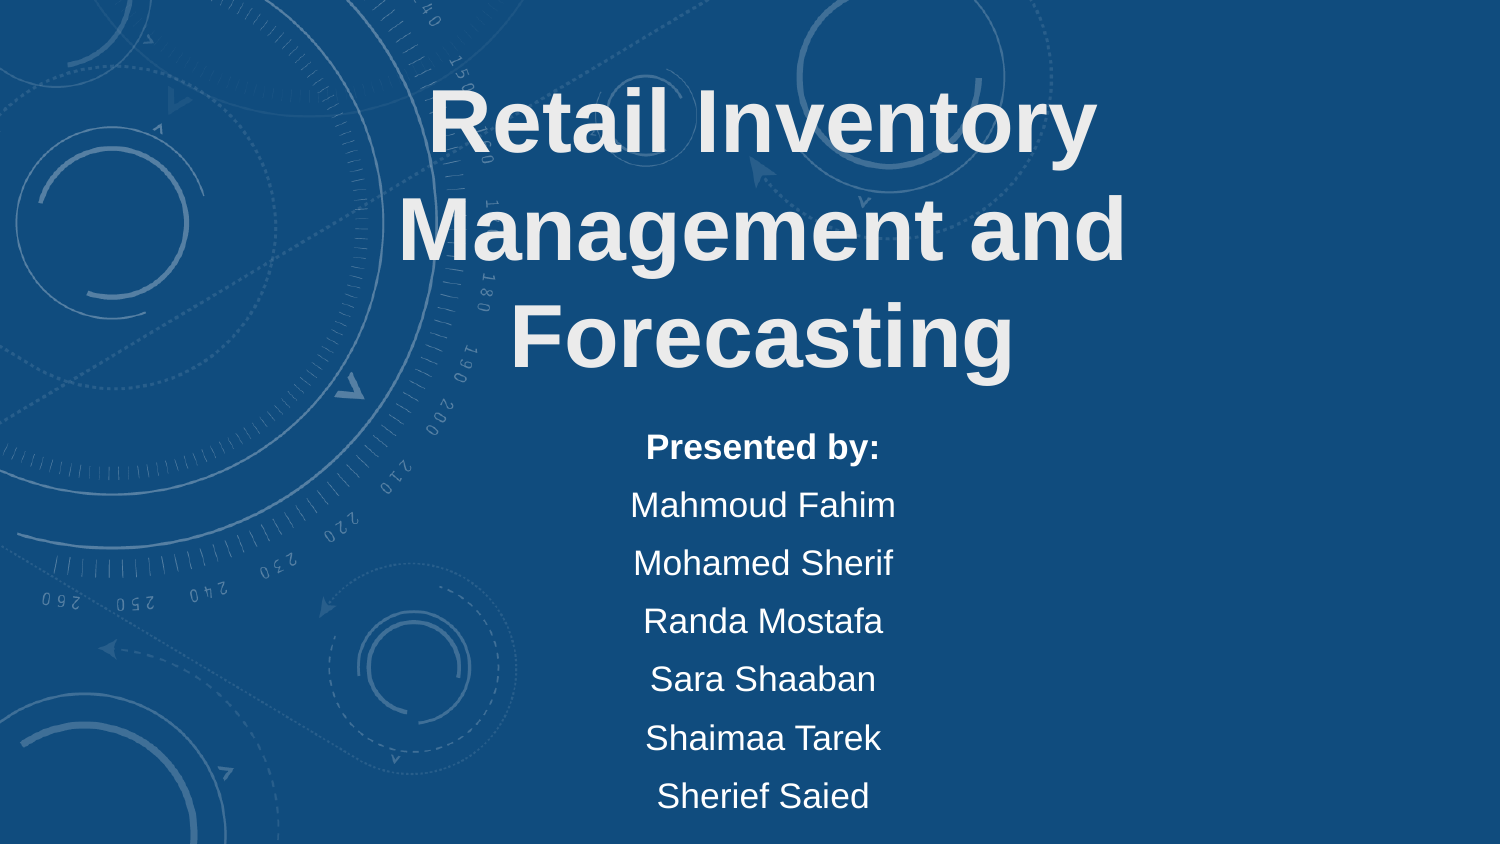

# Retail Inventory Management and Forecasting
Presented by:
Mahmoud Fahim
Mohamed Sherif
Randa Mostafa
Sara Shaaban
Shaimaa Tarek
Sherief Saied